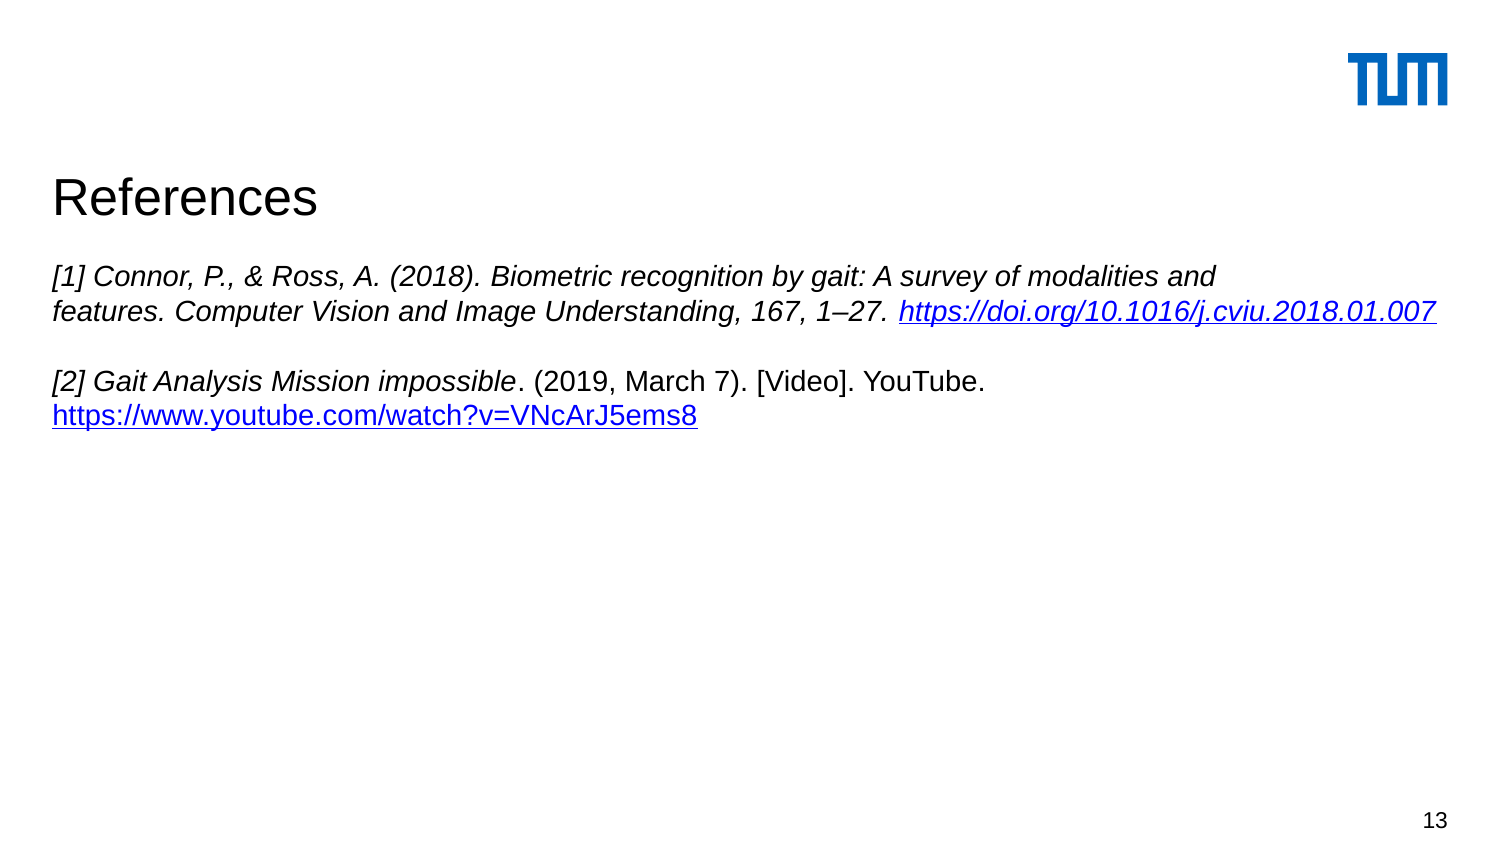

# References

[1] Connor, P., & Ross, A. (2018). Biometric recognition by gait: A survey of modalities and features. Computer Vision and Image Understanding, 167, 1–27. https://doi.org/10.1016/j.cviu.2018.01.007

[2] Gait Analysis Mission impossible. (2019, March 7). [Video]. YouTube. https://www.youtube.com/watch?v=VNcArJ5ems8

13